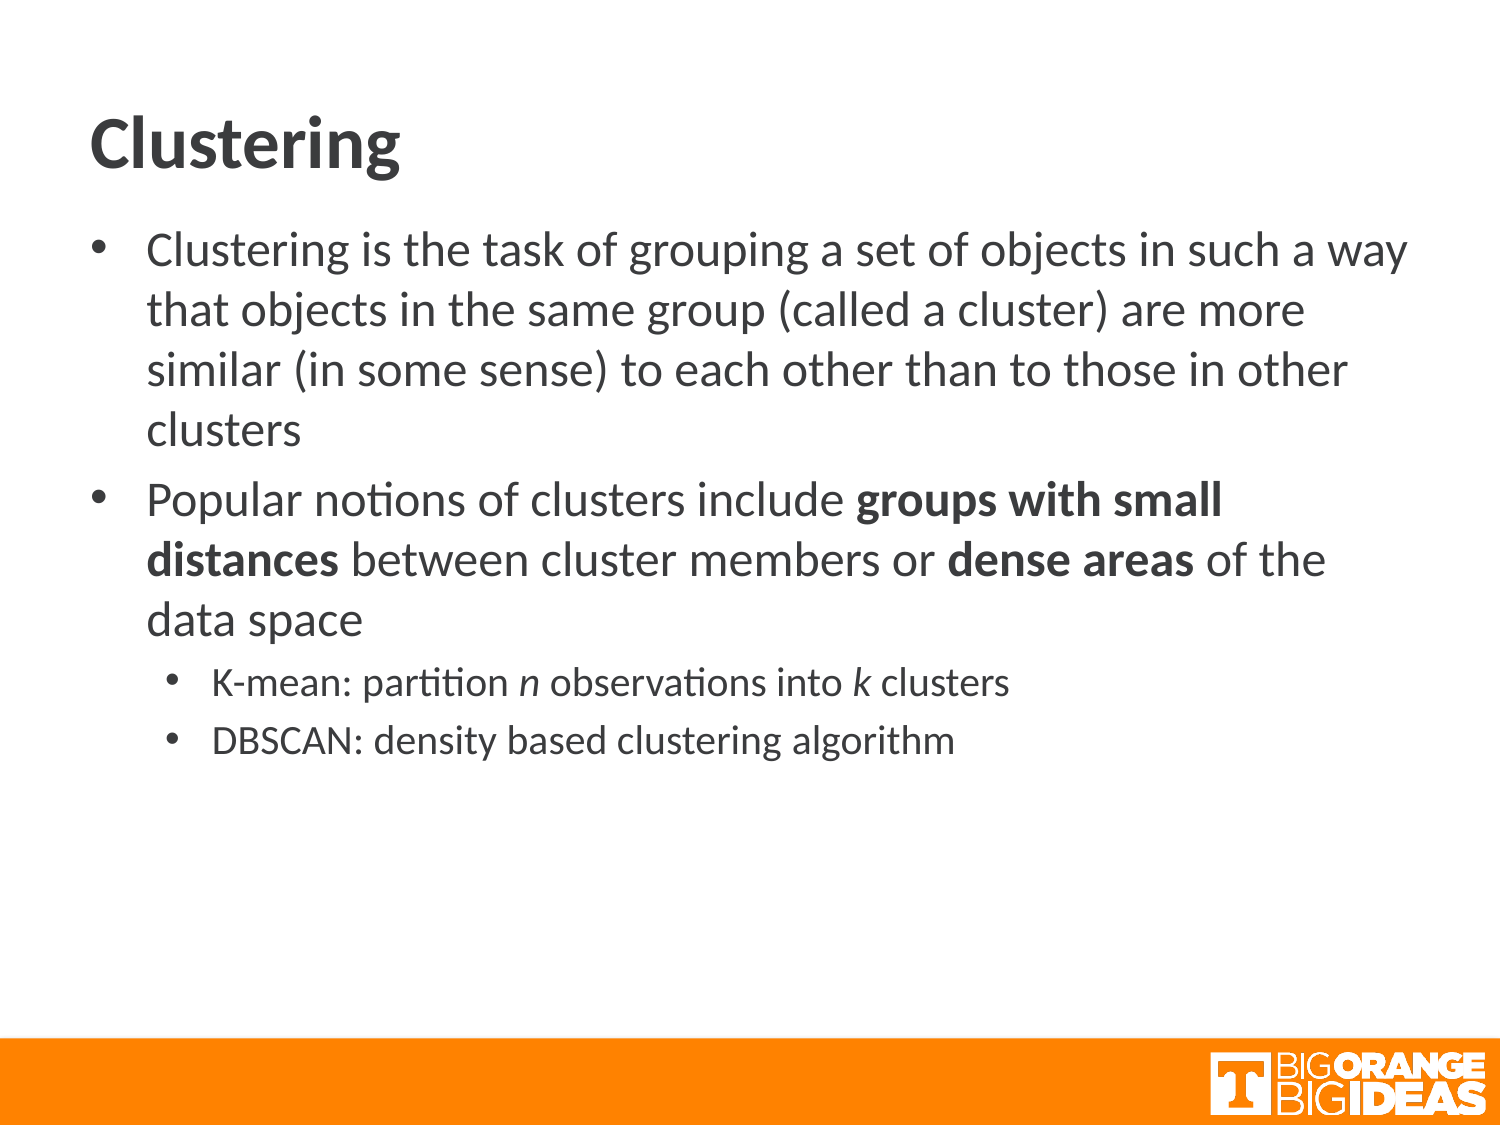

# Clustering
Clustering is the task of grouping a set of objects in such a way that objects in the same group (called a cluster) are more similar (in some sense) to each other than to those in other clusters
Popular notions of clusters include groups with small distances between cluster members or dense areas of the data space
K-mean: partition n observations into k clusters
DBSCAN: density based clustering algorithm